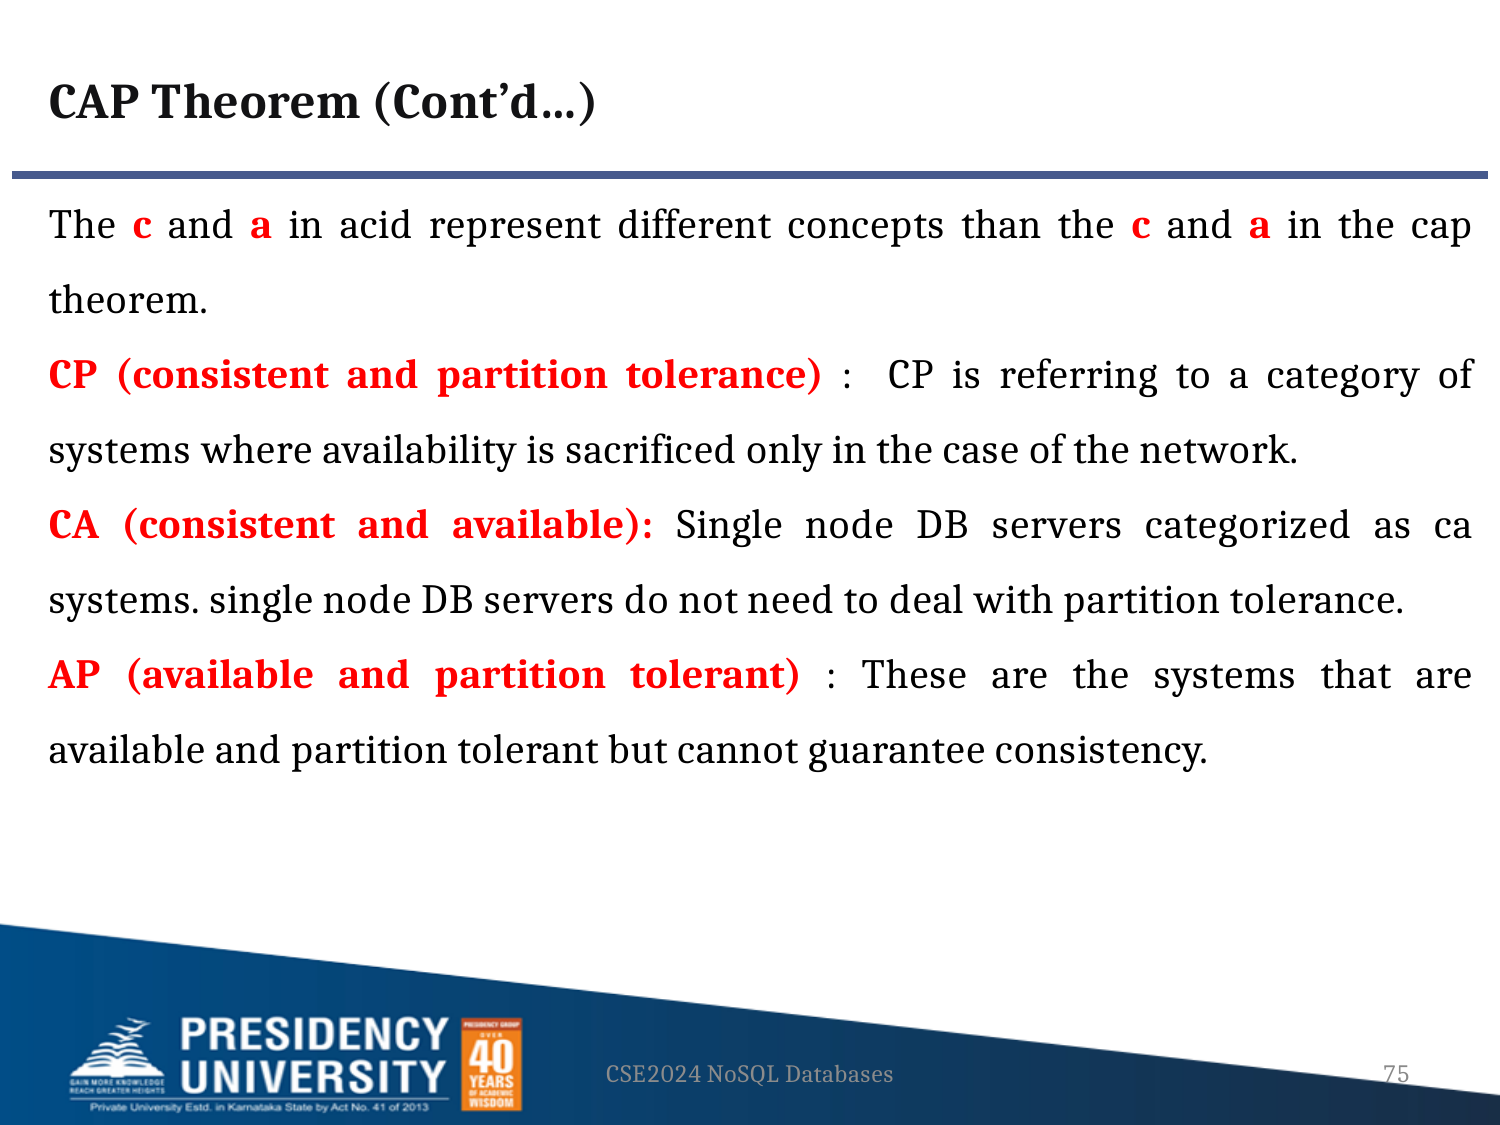

CAP Theorem (Cont’d…)
The c and a in acid represent different concepts than the c and a in the cap theorem.
CP (consistent and partition tolerance) :  CP is referring to a category of systems where availability is sacrificed only in the case of the network.
CA (consistent and available): Single node DB servers categorized as ca systems. single node DB servers do not need to deal with partition tolerance.
AP (available and partition tolerant) : These are the systems that are available and partition tolerant but cannot guarantee consistency.

CSE2024 NoSQL Databases
75